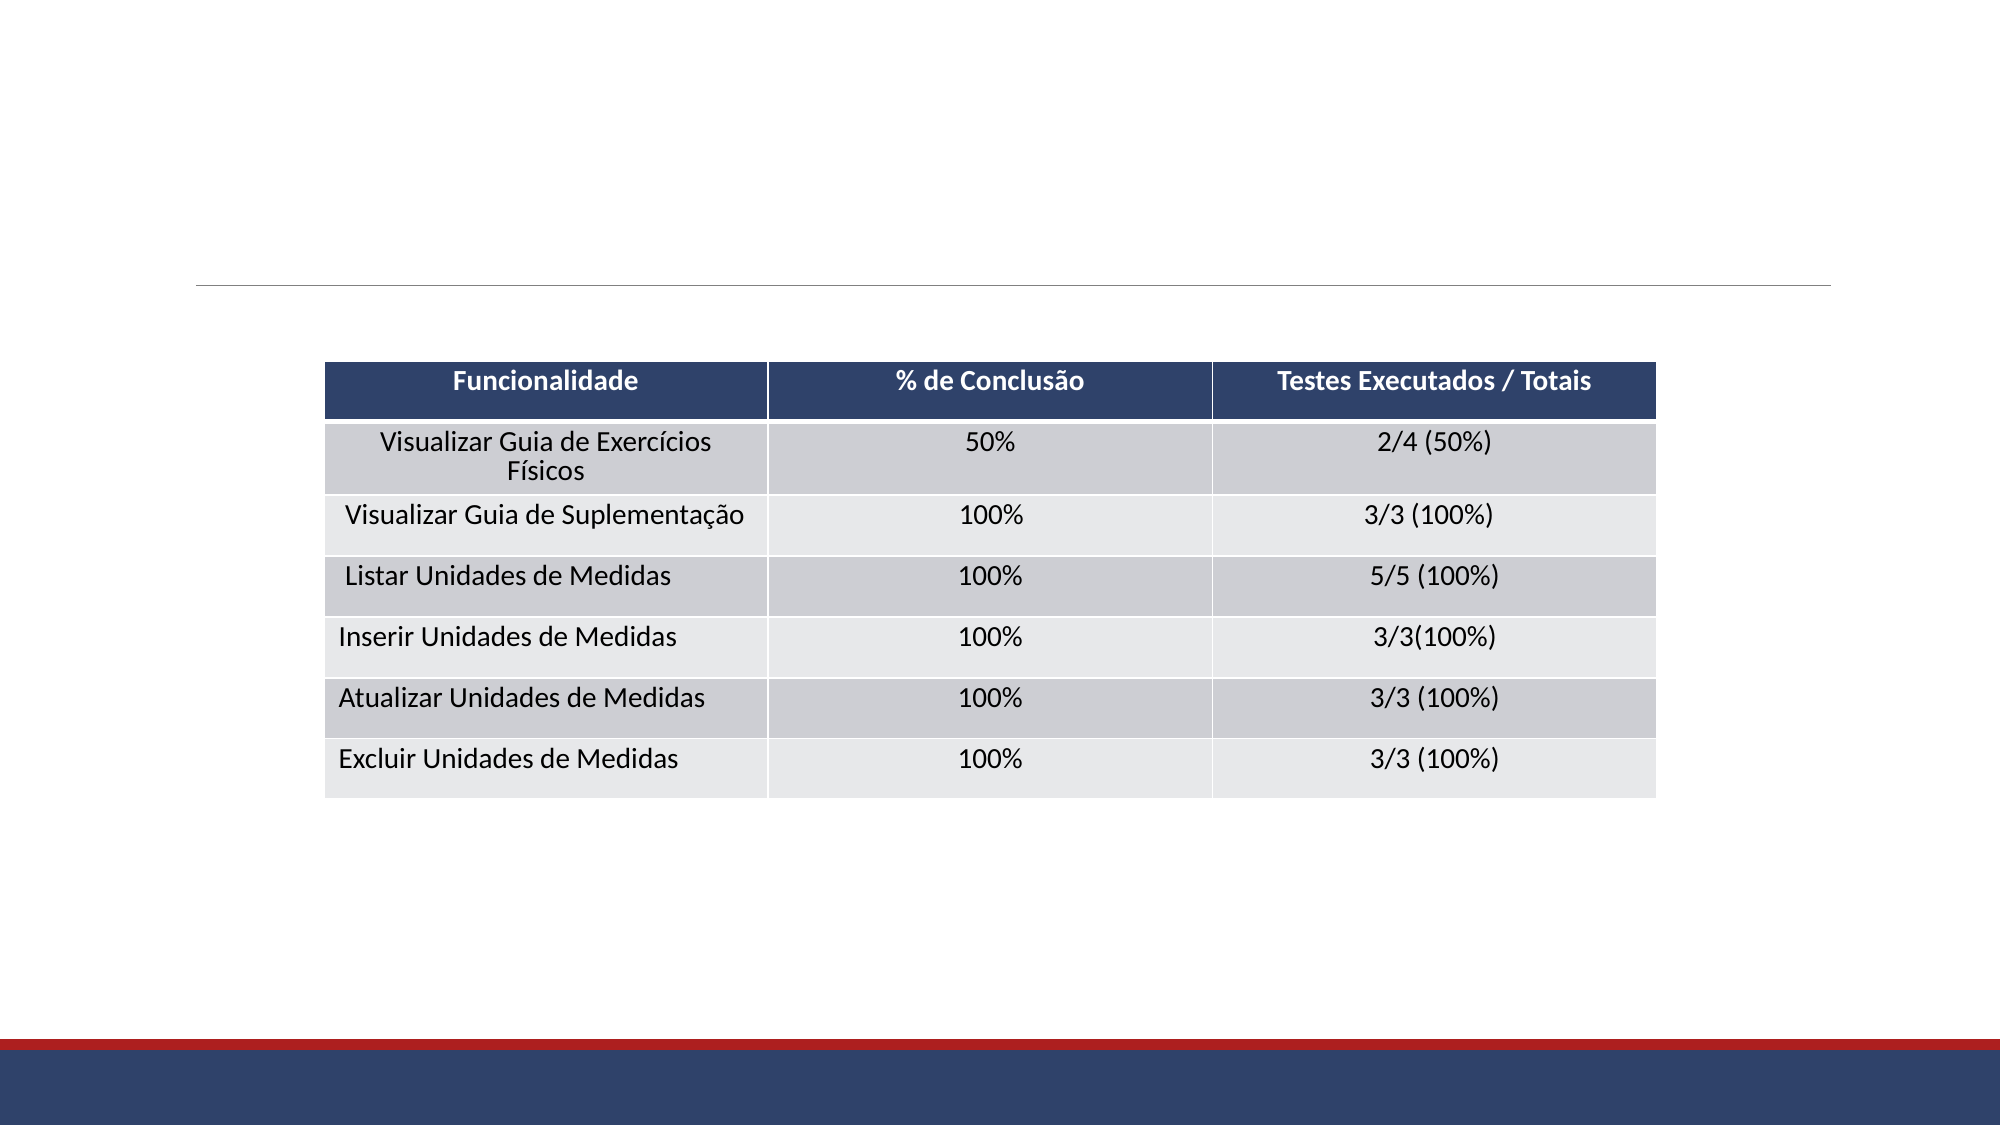

| Funcionalidade | % de Conclusão | Testes Executados / Totais |
| --- | --- | --- |
| Visualizar Guia de Exercícios Físicos | 50% | 2/4 (50%) |
| Visualizar Guia de Suplementação | 100% | 3/3 (100%) |
| Listar Unidades de Medidas | 100% | 5/5 (100%) |
| Inserir Unidades de Medidas | 100% | 3/3(100%) |
| Atualizar Unidades de Medidas | 100% | 3/3 (100%) |
| Excluir Unidades de Medidas | 100% | 3/3 (100%) |